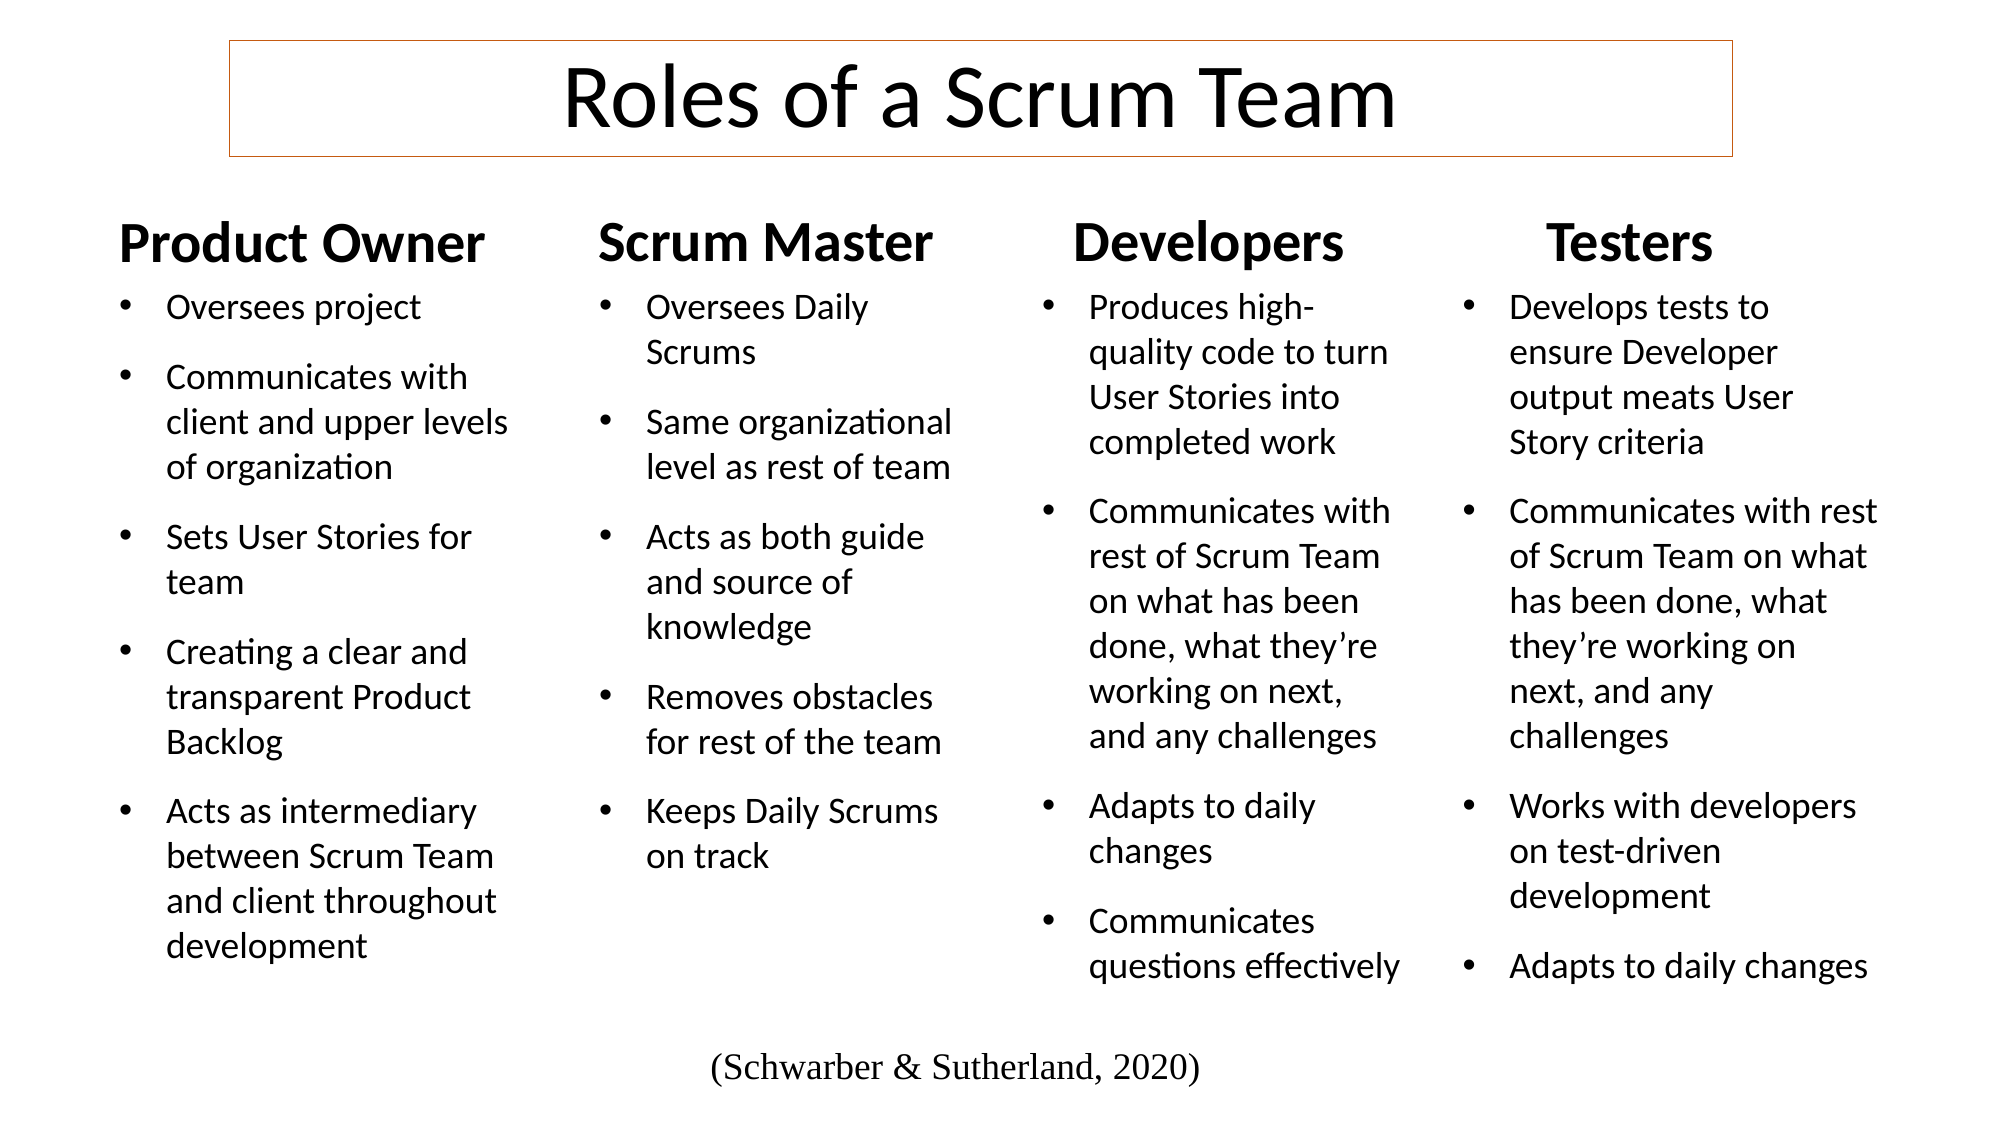

# Roles of a Scrum Team
Scrum Master
Developers
Testers
Product Owner
Oversees project
Communicates with client and upper levels of organization
Sets User Stories for team
Creating a clear and transparent Product Backlog
Acts as intermediary between Scrum Team and client throughout development

Oversees Daily Scrums
Same organizational level as rest of team
Acts as both guide and source of knowledge
Removes obstacles for rest of the team
Keeps Daily Scrums on track

Produces high-quality code to turn User Stories into completed work
Communicates with rest of Scrum Team on what has been done, what they’re working on next, and any challenges
Adapts to daily changes
Communicates questions effectively

Develops tests to ensure Developer output meats User Story criteria
Communicates with rest of Scrum Team on what has been done, what they’re working on next, and any challenges
Works with developers on test-driven development
Adapts to daily changes

(Schwarber & Sutherland, 2020)